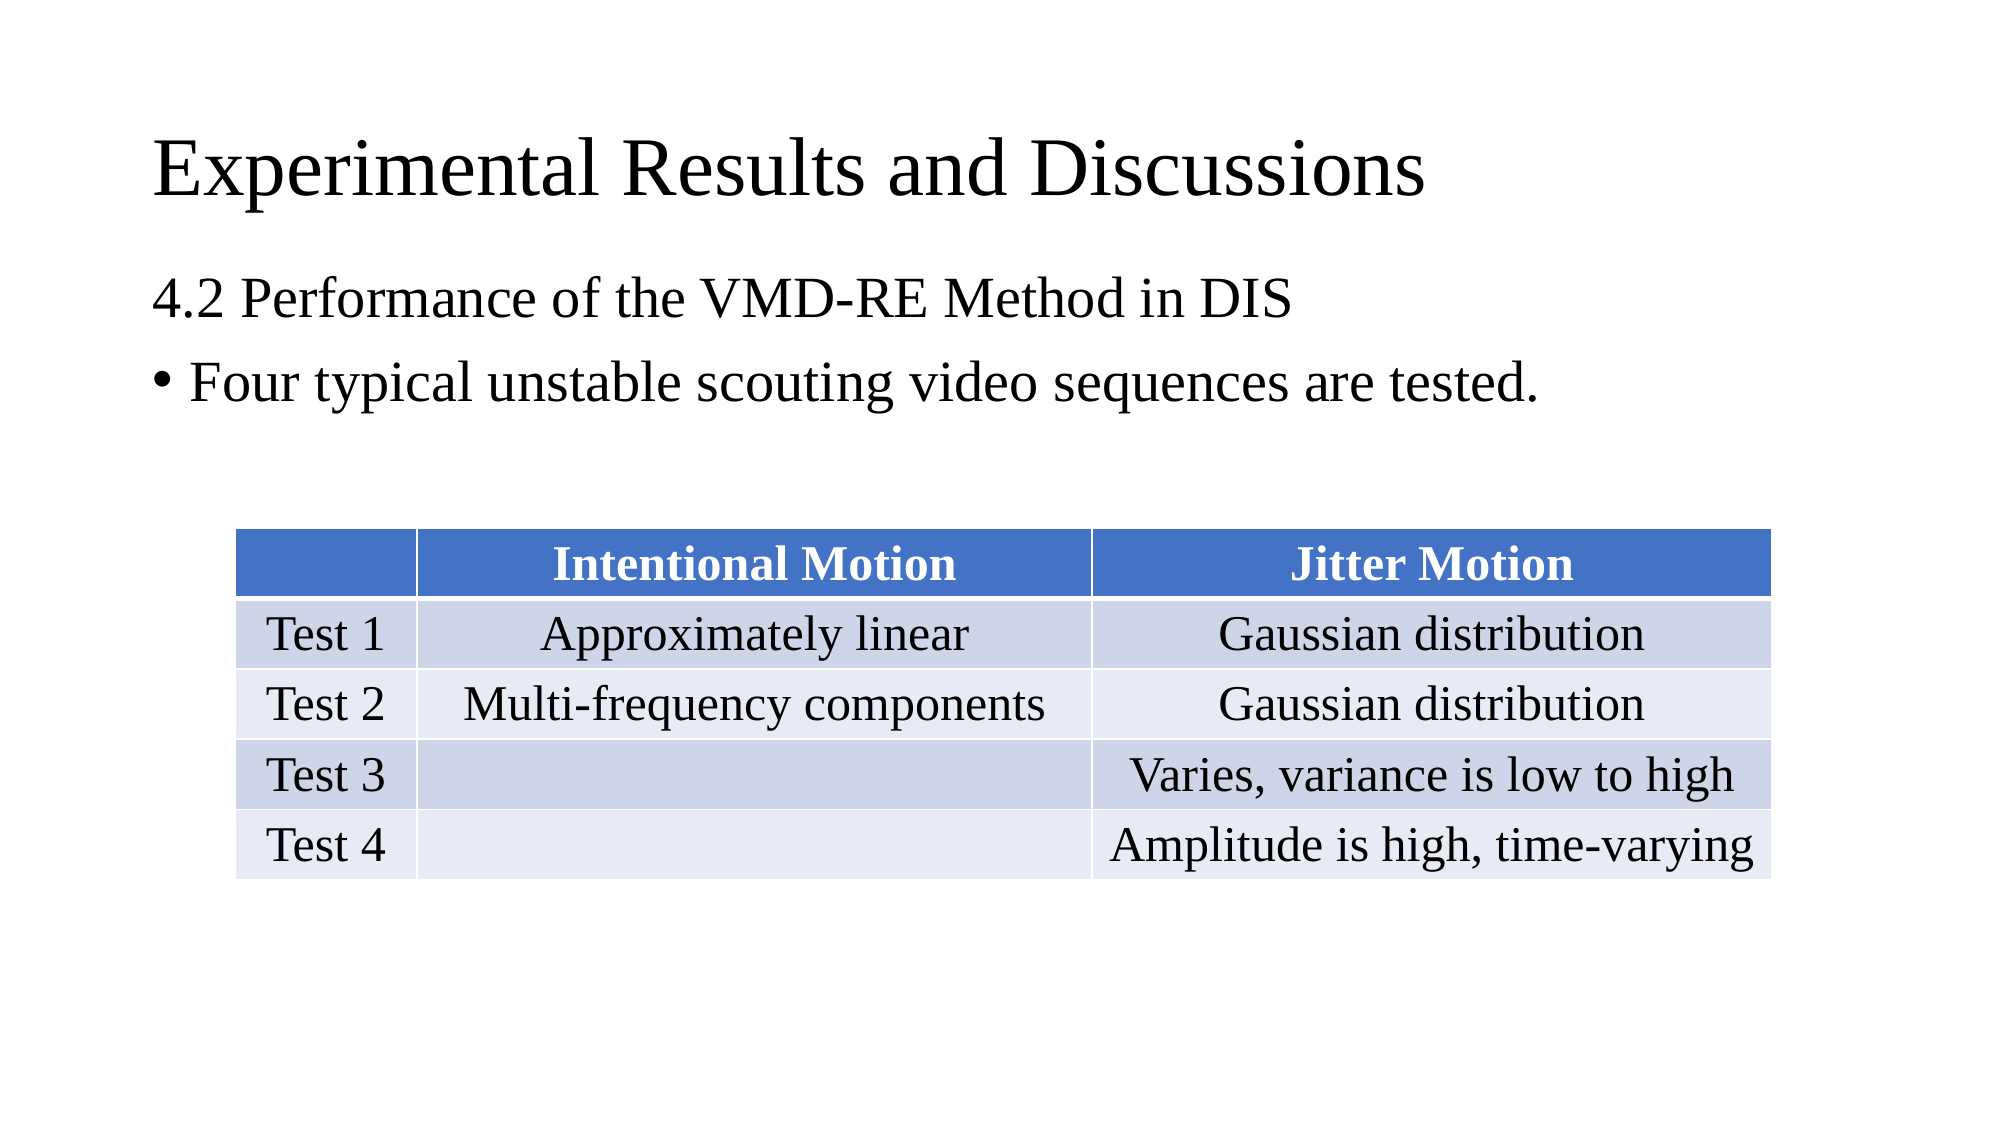

# Experimental Results and Discussions
4.2 Performance of the VMD-RE Method in DIS
Four typical unstable scouting video sequences are tested.

|  | Intentional Motion | Jitter Motion |
| --- | --- | --- |
| Test 1 | Approximately linear | Gaussian distribution |
| Test 2 | Multi-frequency components | Gaussian distribution |
| Test 3 |  | Varies, variance is low to high |
| Test 4 |  | Amplitude is high, time-varying |